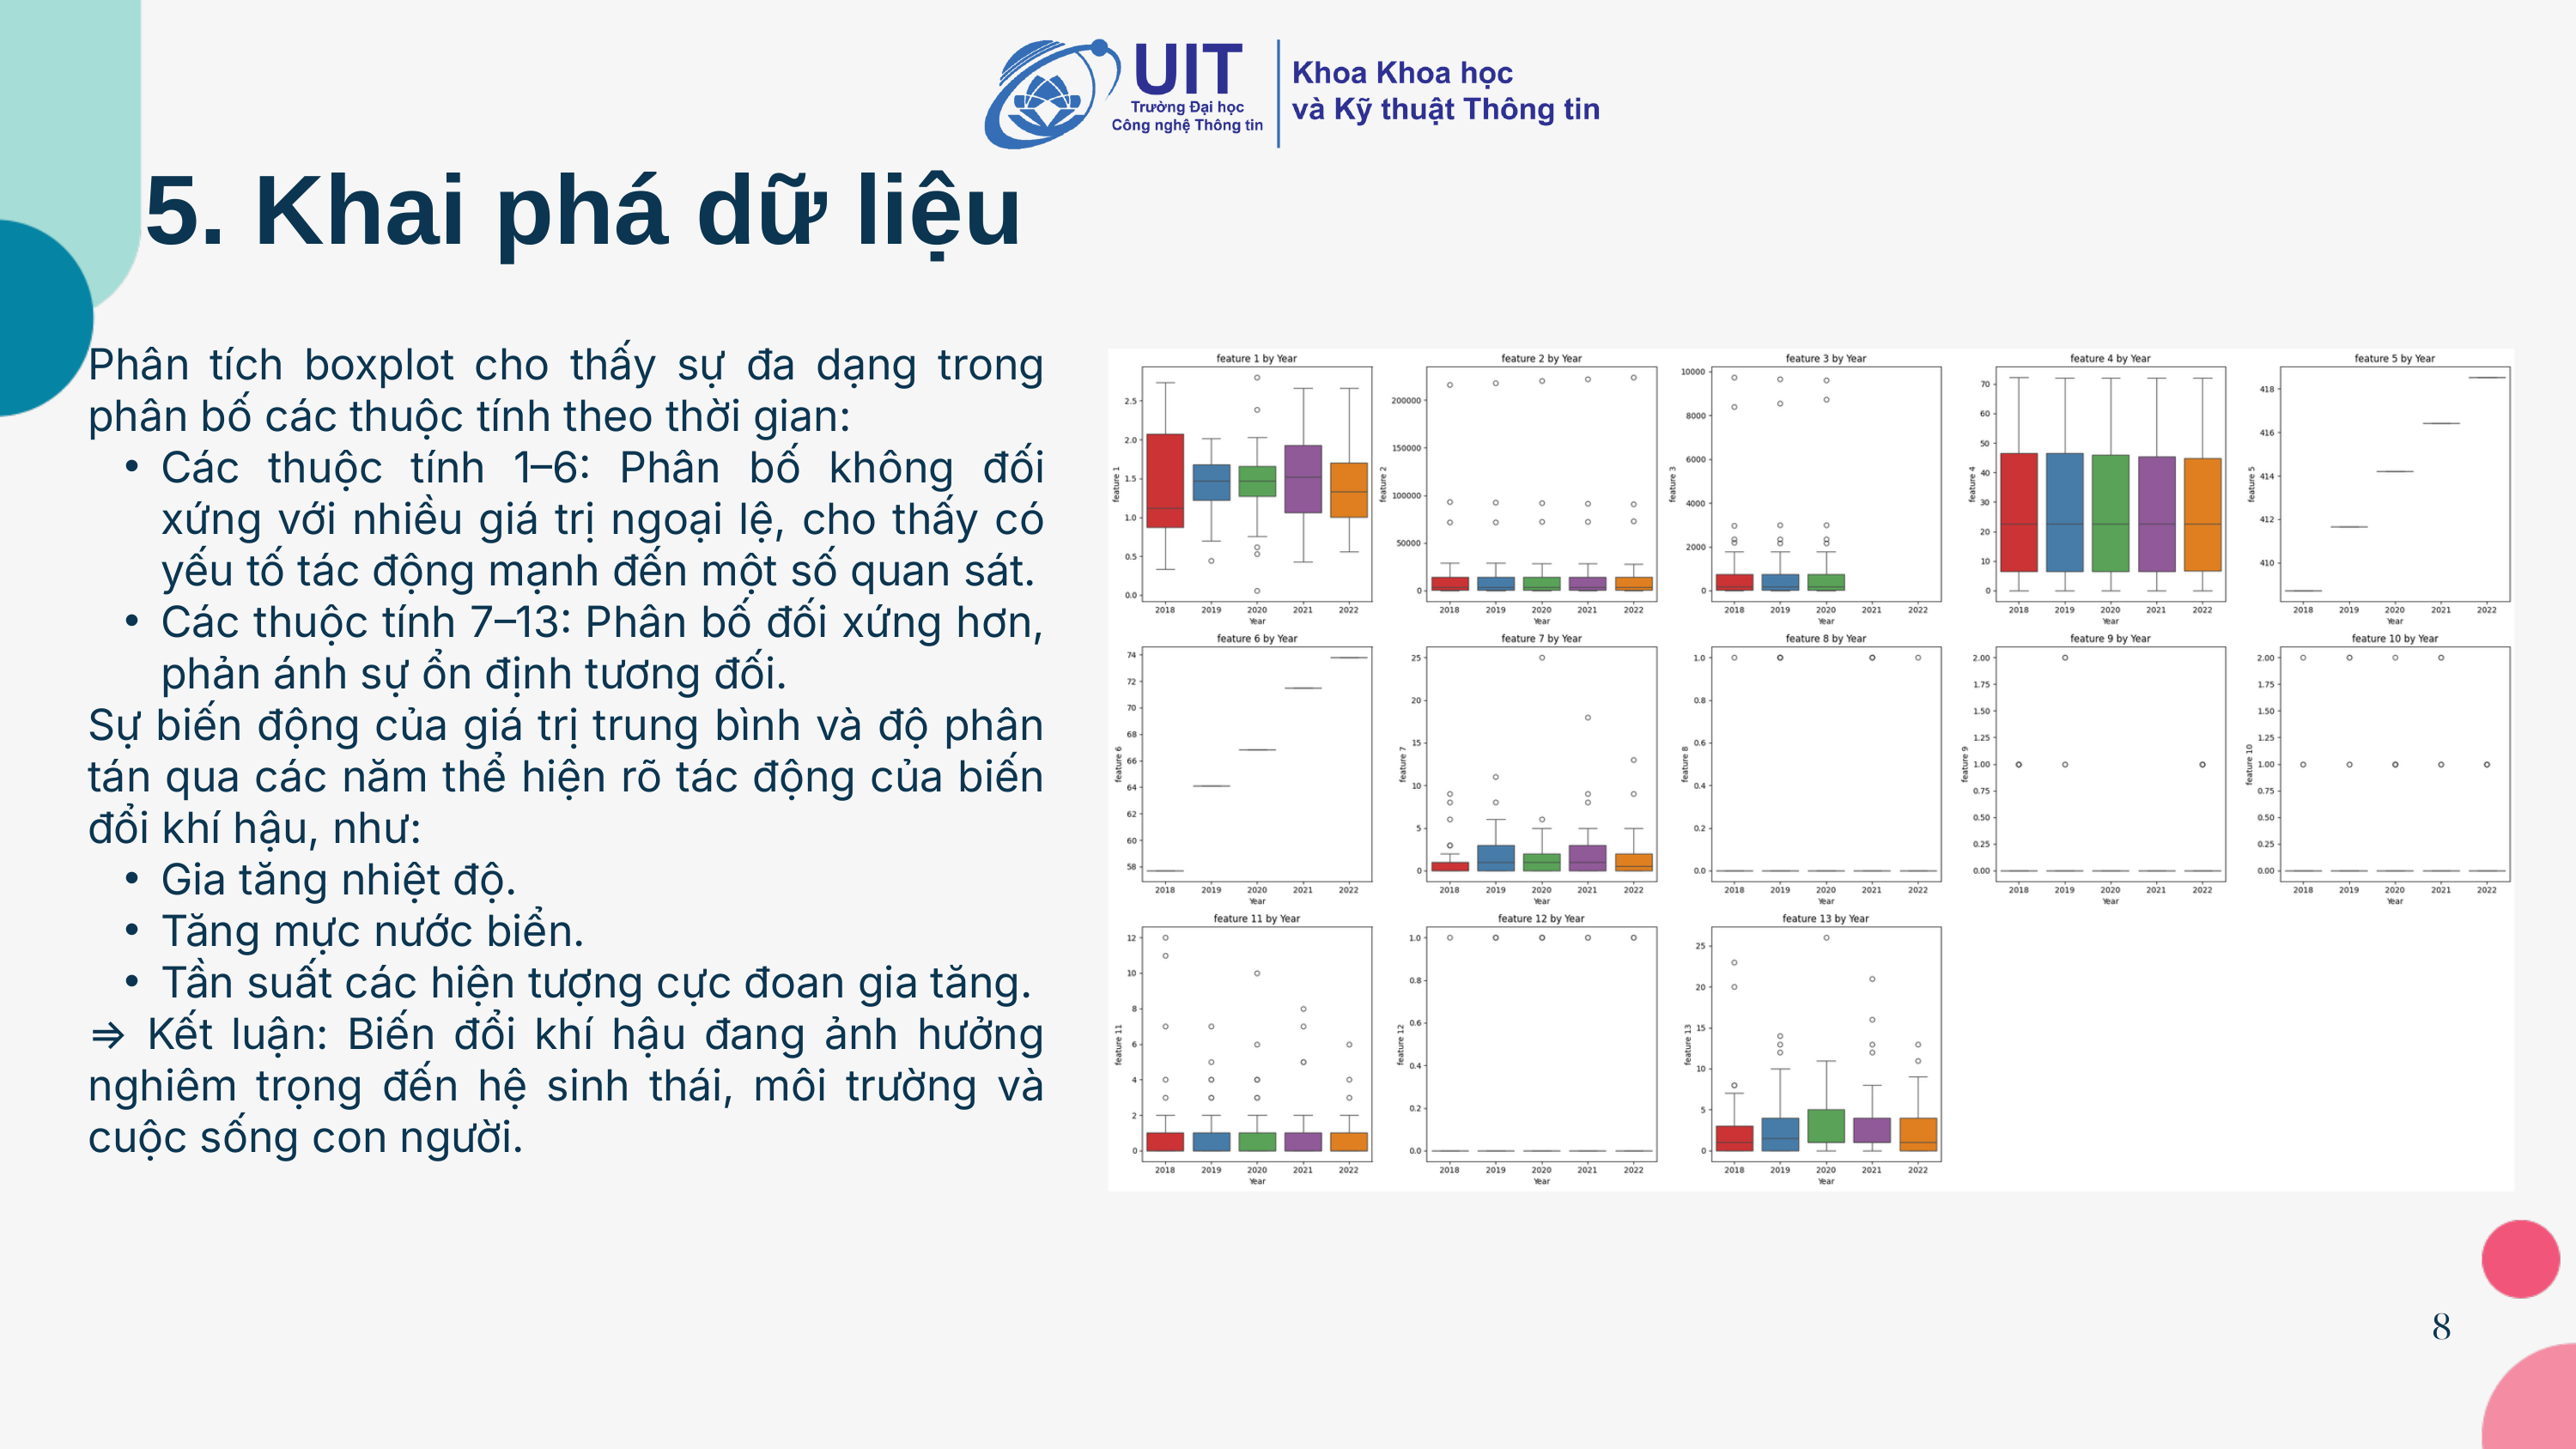

5. Khai phá dữ liệu
Phân tích boxplot cho thấy sự đa dạng trong phân bố các thuộc tính theo thời gian:
Các thuộc tính 1–6: Phân bố không đối xứng với nhiều giá trị ngoại lệ, cho thấy có yếu tố tác động mạnh đến một số quan sát.
Các thuộc tính 7–13: Phân bố đối xứng hơn, phản ánh sự ổn định tương đối.
Sự biến động của giá trị trung bình và độ phân tán qua các năm thể hiện rõ tác động của biến đổi khí hậu, như:
Gia tăng nhiệt độ.
Tăng mực nước biển.
Tần suất các hiện tượng cực đoan gia tăng.
=> Kết luận: Biến đổi khí hậu đang ảnh hưởng nghiêm trọng đến hệ sinh thái, môi trường và cuộc sống con người.

8